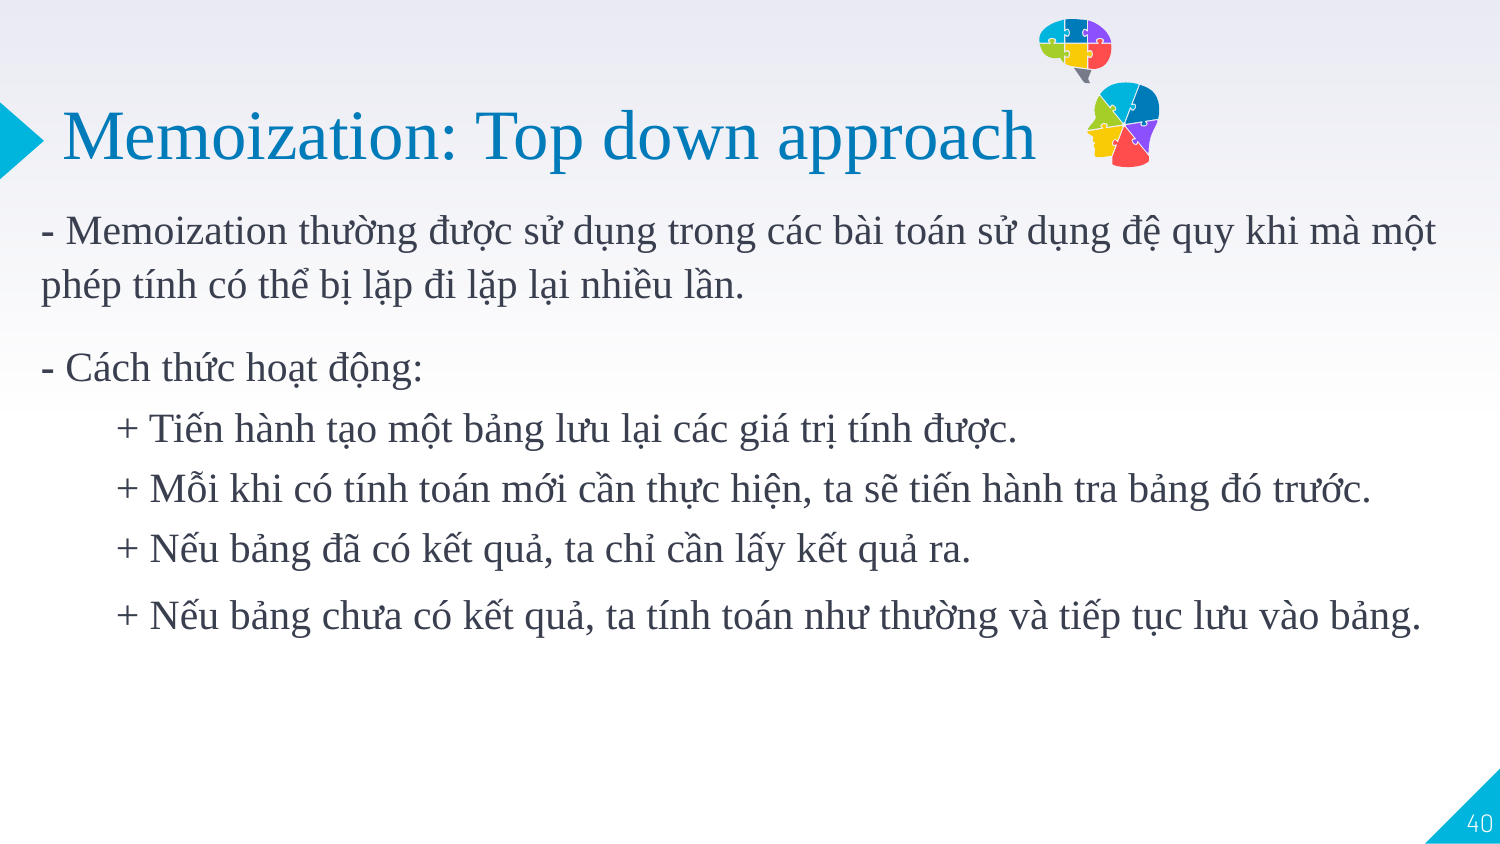

Memoization: Top down approach
- Memoization thường được sử dụng trong các bài toán sử dụng đệ quy khi mà một phép tính có thể bị lặp đi lặp lại nhiều lần.
- Cách thức hoạt động:
+ Tiến hành tạo một bảng lưu lại các giá trị tính được.
+ Mỗi khi có tính toán mới cần thực hiện, ta sẽ tiến hành tra bảng đó trước.
+ Nếu bảng đã có kết quả, ta chỉ cần lấy kết quả ra.
+ Nếu bảng chưa có kết quả, ta tính toán như thường và tiếp tục lưu vào bảng.
40